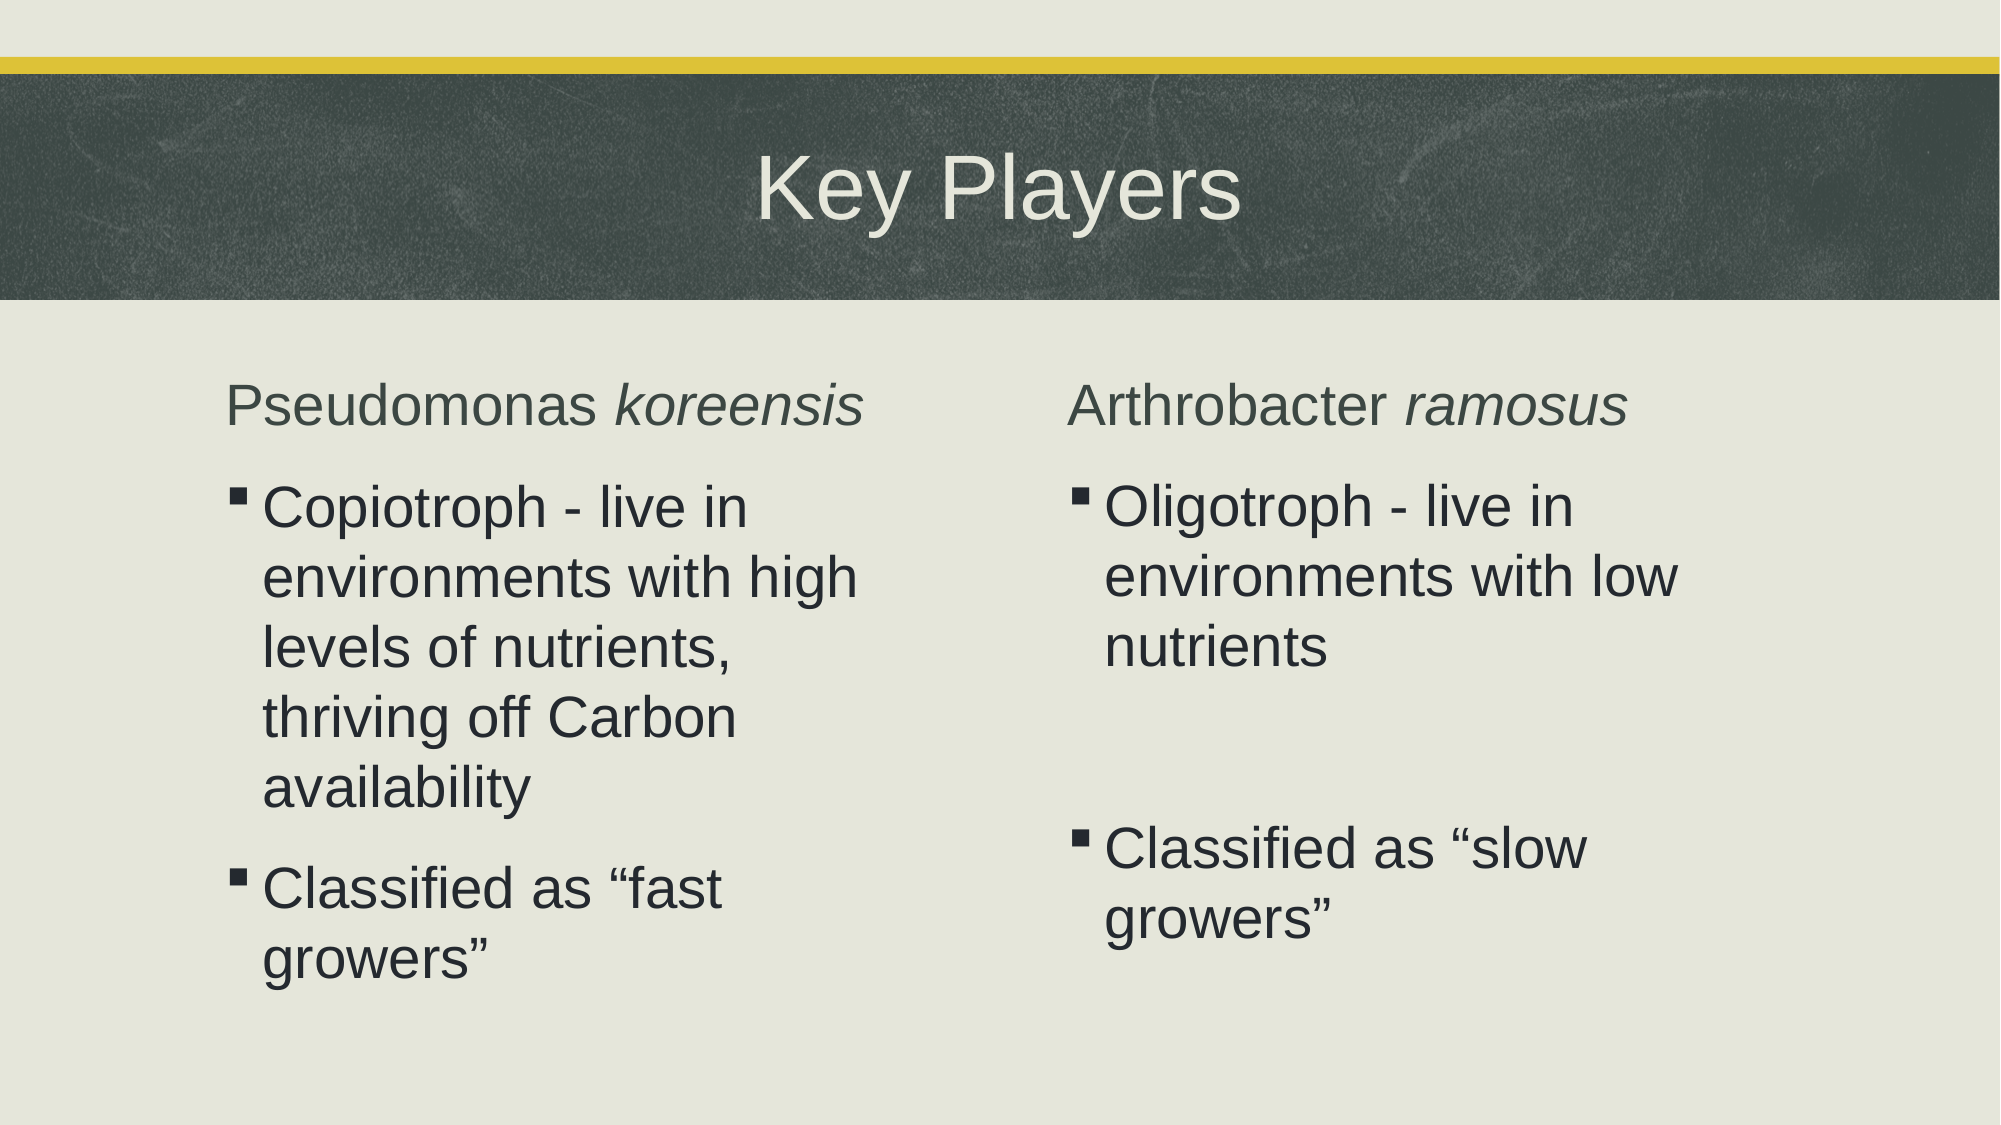

# Key Players
Pseudomonas koreensis
Copiotroph - live in environments with high levels of nutrients, thriving off Carbon availability
Classified as “fast growers”
Arthrobacter ramosus
Oligotroph - live in environments with low nutrients

Classified as “slow growers”